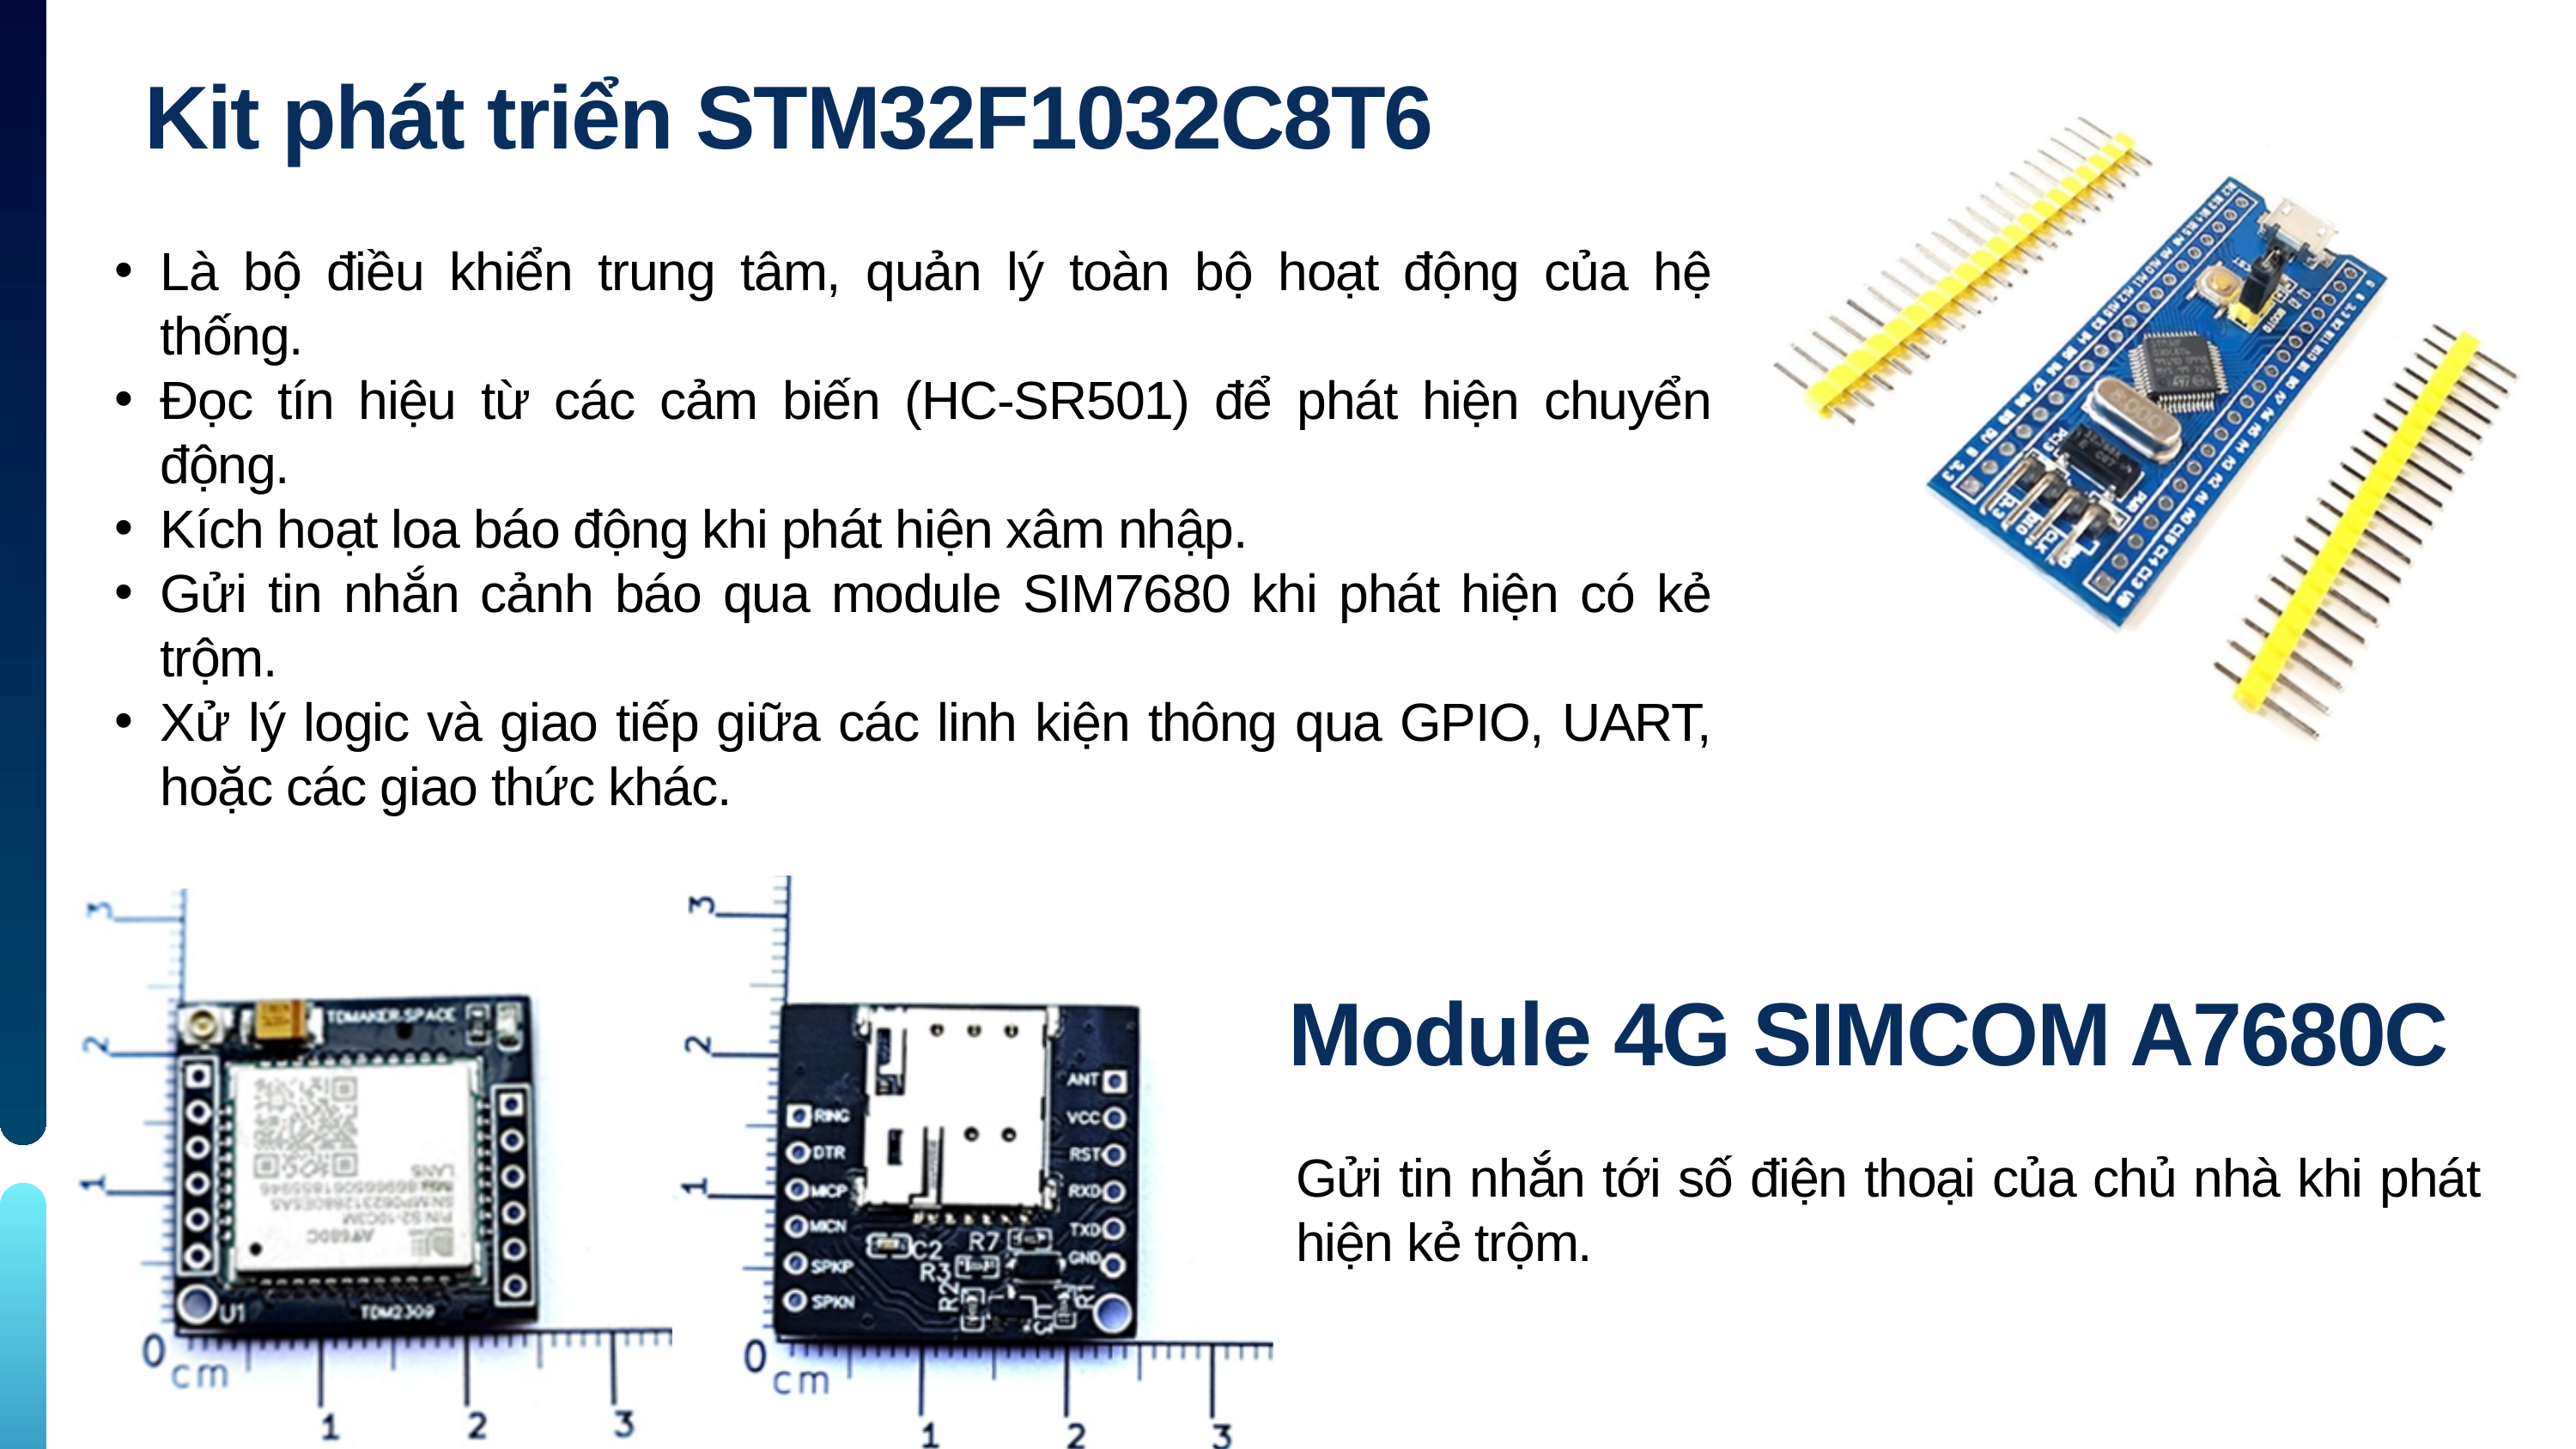

Kit phát triển STM32F1032C8T6

Là bộ điều khiển trung tâm, quản lý toàn bộ hoạt động của hệ thống.
Đọc tín hiệu từ các cảm biến (HC-SR501) để phát hiện chuyển động.
Kích hoạt loa báo động khi phát hiện xâm nhập.
Gửi tin nhắn cảnh báo qua module SIM7680 khi phát hiện có kẻ trộm.
Xử lý logic và giao tiếp giữa các linh kiện thông qua GPIO, UART, hoặc các giao thức khác.

Module 4G SIMCOM A7680C
Gửi tin nhắn tới số điện thoại của chủ nhà khi phát hiện kẻ trộm.